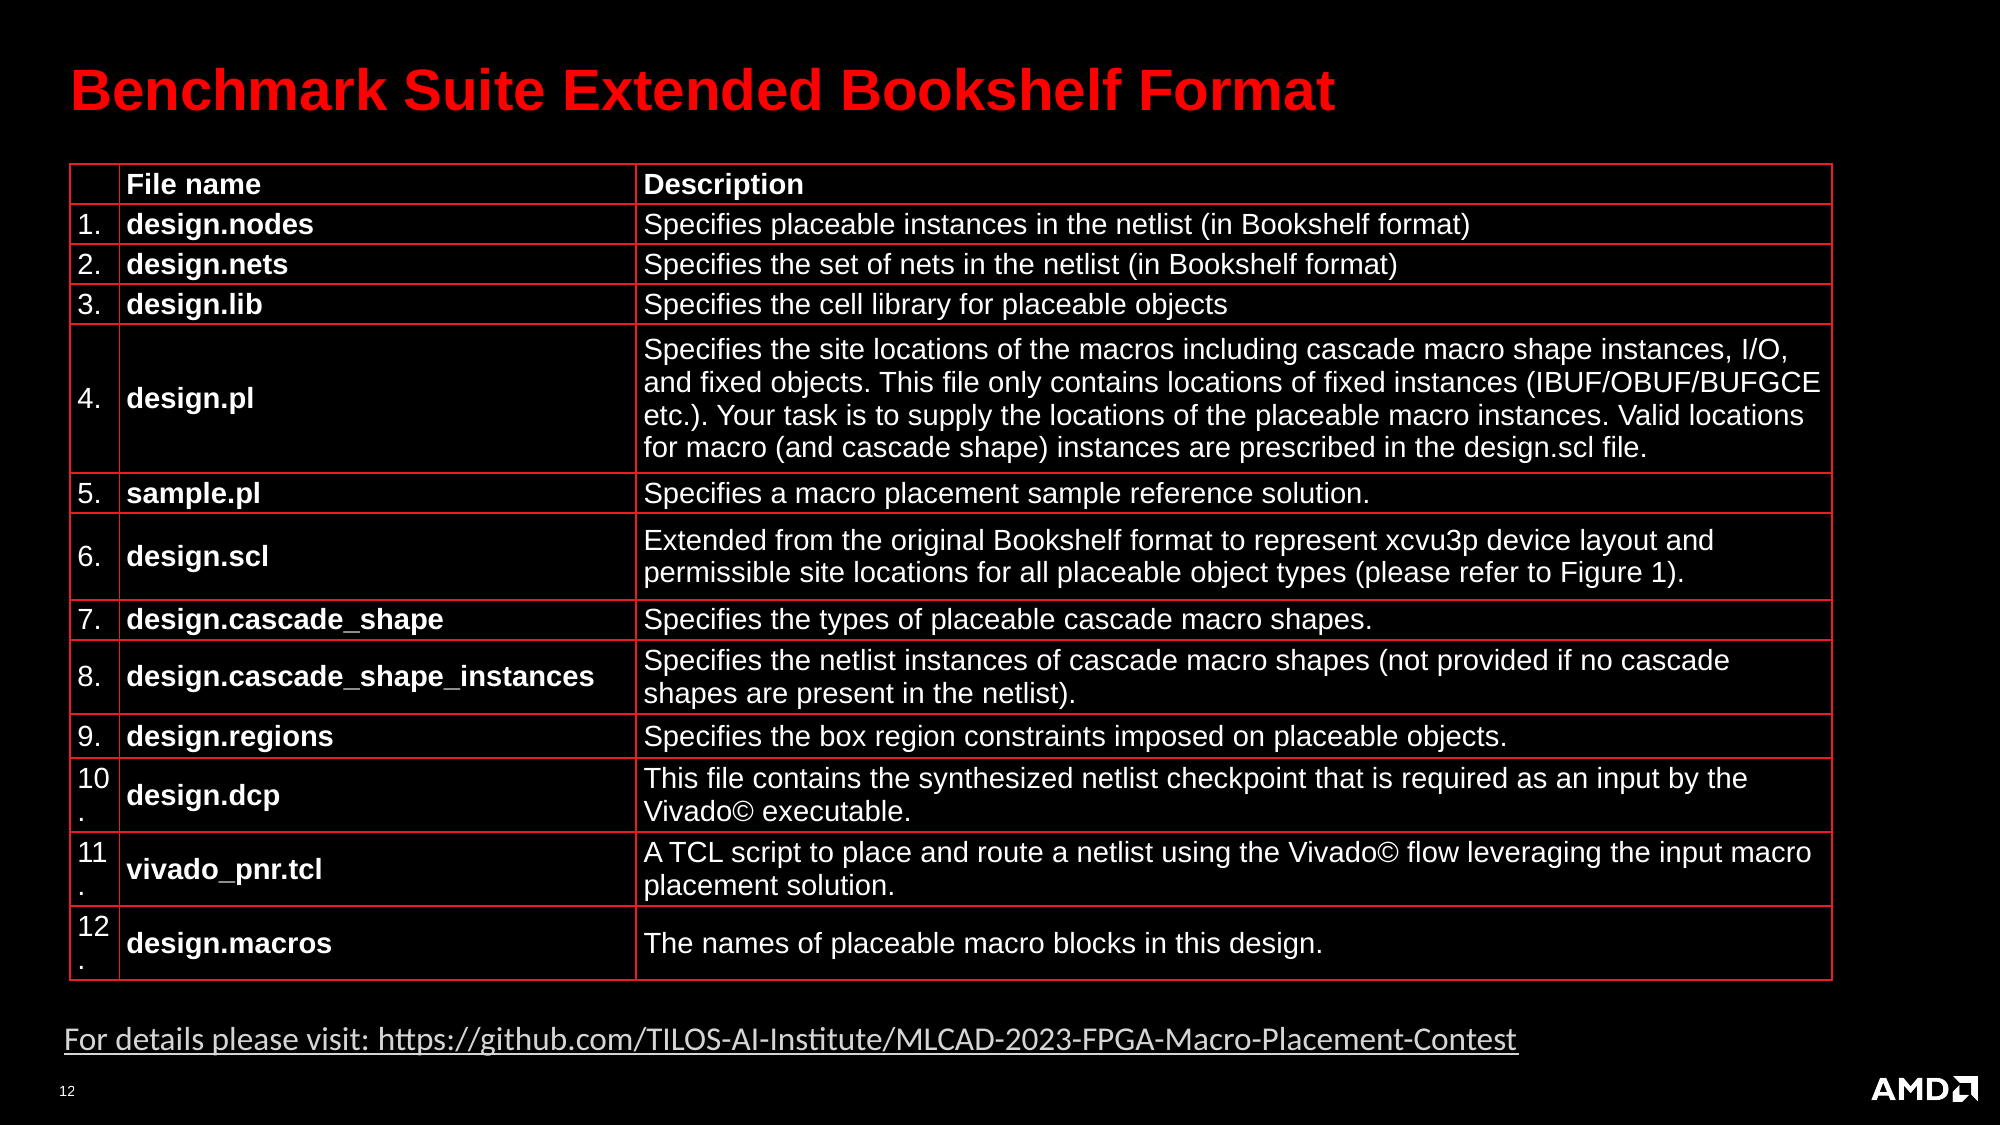

# Benchmark Suite Extended Bookshelf Format
|  | File name | Description |
| --- | --- | --- |
| 1. | design.nodes | Specifies placeable instances in the netlist (in Bookshelf format) |
| 2. | design.nets | Specifies the set of nets in the netlist (in Bookshelf format) |
| 3. | design.lib | Specifies the cell library for placeable objects |
| 4. | design.pl | Specifies the site locations of the macros including cascade macro shape instances, I/O, and fixed objects. This file only contains locations of fixed instances (IBUF/OBUF/BUFGCE etc.). Your task is to supply the locations of the placeable macro instances. Valid locations for macro (and cascade shape) instances are prescribed in the design.scl file. |
| 5. | sample.pl | Specifies a macro placement sample reference solution. |
| 6. | design.scl | Extended from the original Bookshelf format to represent xcvu3p device layout and permissible site locations for all placeable object types (please refer to Figure 1). |
| 7. | design.cascade\_shape | Specifies the types of placeable cascade macro shapes. |
| 8. | design.cascade\_shape\_instances | Specifies the netlist instances of cascade macro shapes (not provided if no cascade shapes are present in the netlist). |
| 9. | design.regions | Specifies the box region constraints imposed on placeable objects. |
| 10. | design.dcp | This file contains the synthesized netlist checkpoint that is required as an input by the Vivado© executable. |
| 11. | vivado\_pnr.tcl | A TCL script to place and route a netlist using the Vivado© flow leveraging the input macro placement solution. |
| 12. | design.macros | The names of placeable macro blocks in this design. |
For details please visit: https://github.com/TILOS-AI-Institute/MLCAD-2023-FPGA-Macro-Placement-Contest